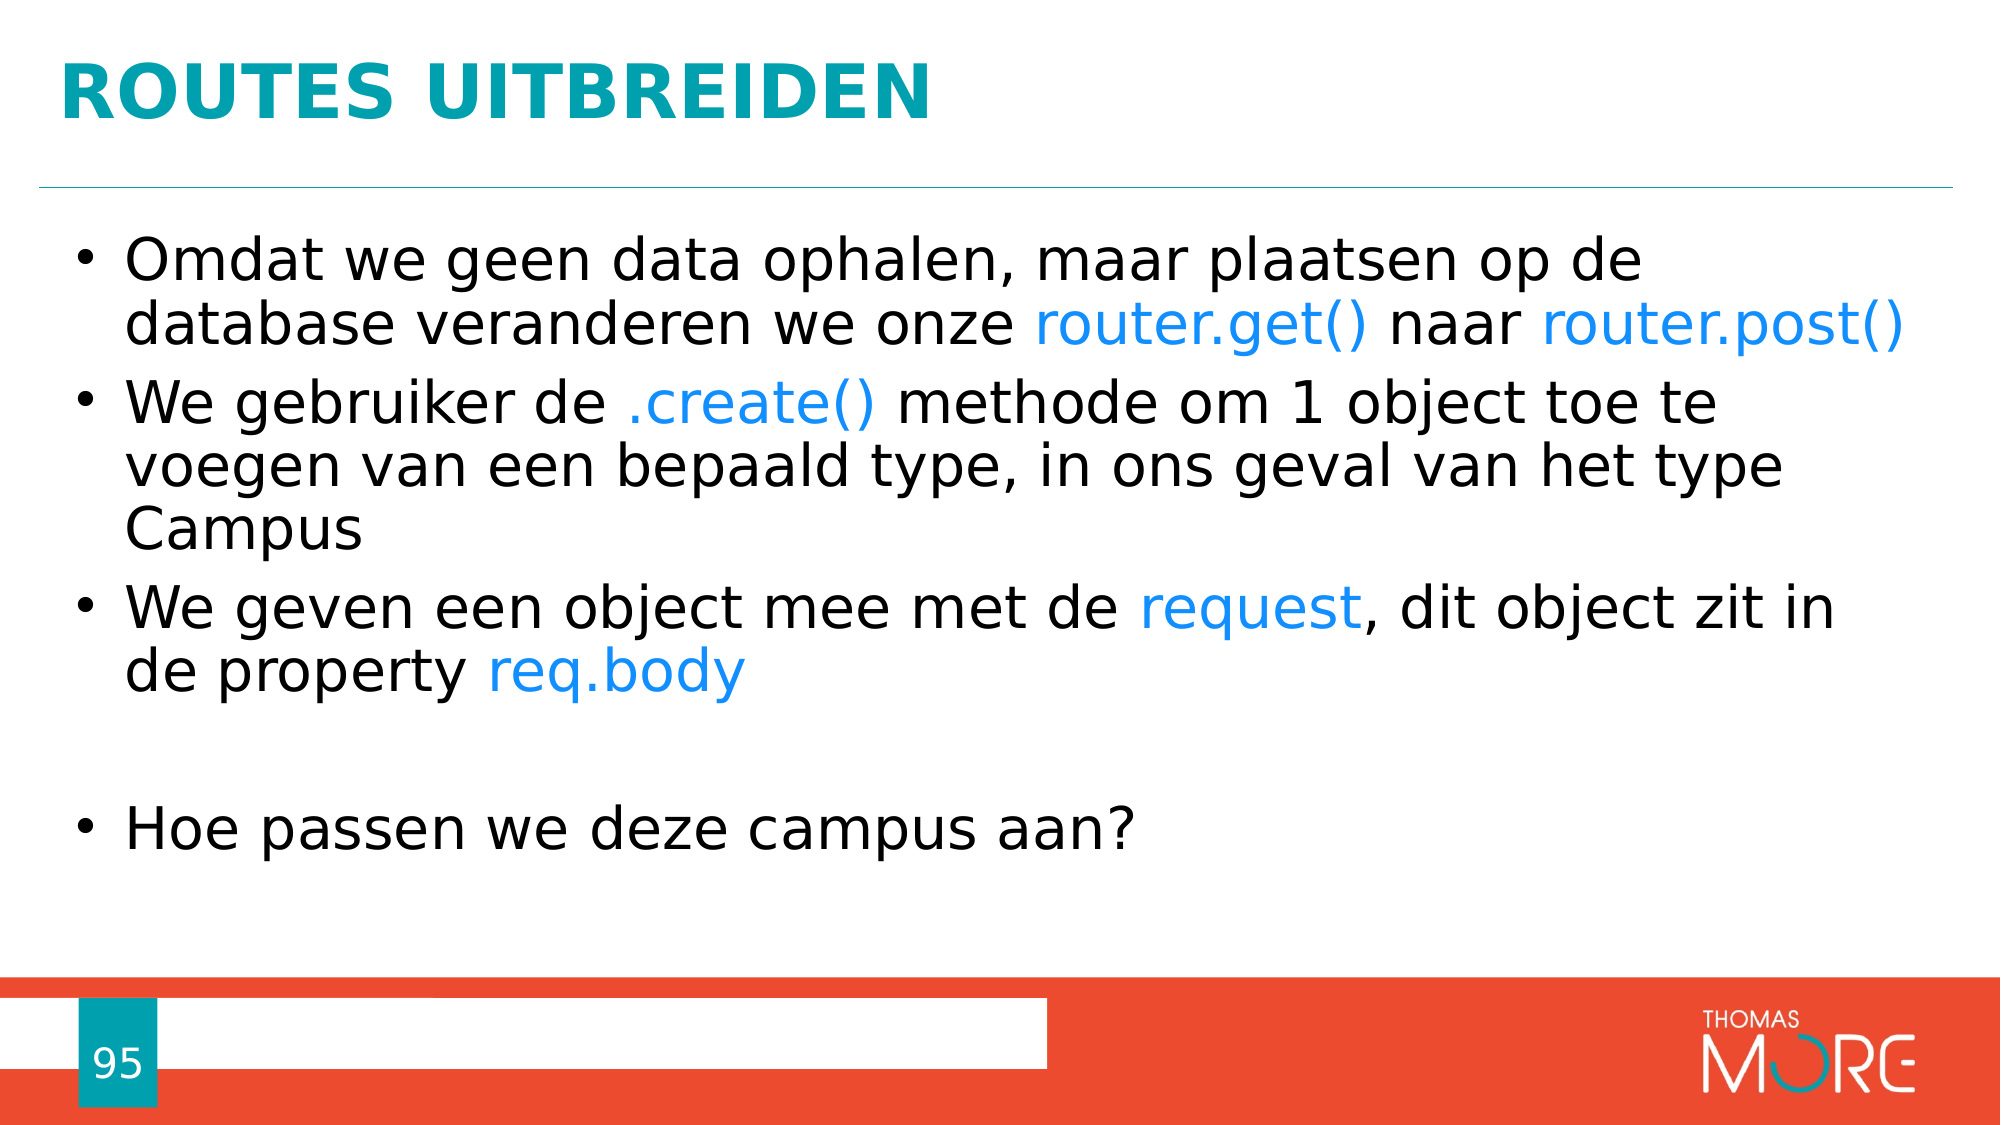

# Routes uitbreiden
Omdat we geen data ophalen, maar plaatsen op de database veranderen we onze router.get() naar router.post()
We gebruiker de .create() methode om 1 object toe te voegen van een bepaald type, in ons geval van het type Campus
We geven een object mee met de request, dit object zit in de property req.body

Hoe passen we deze campus aan?
95